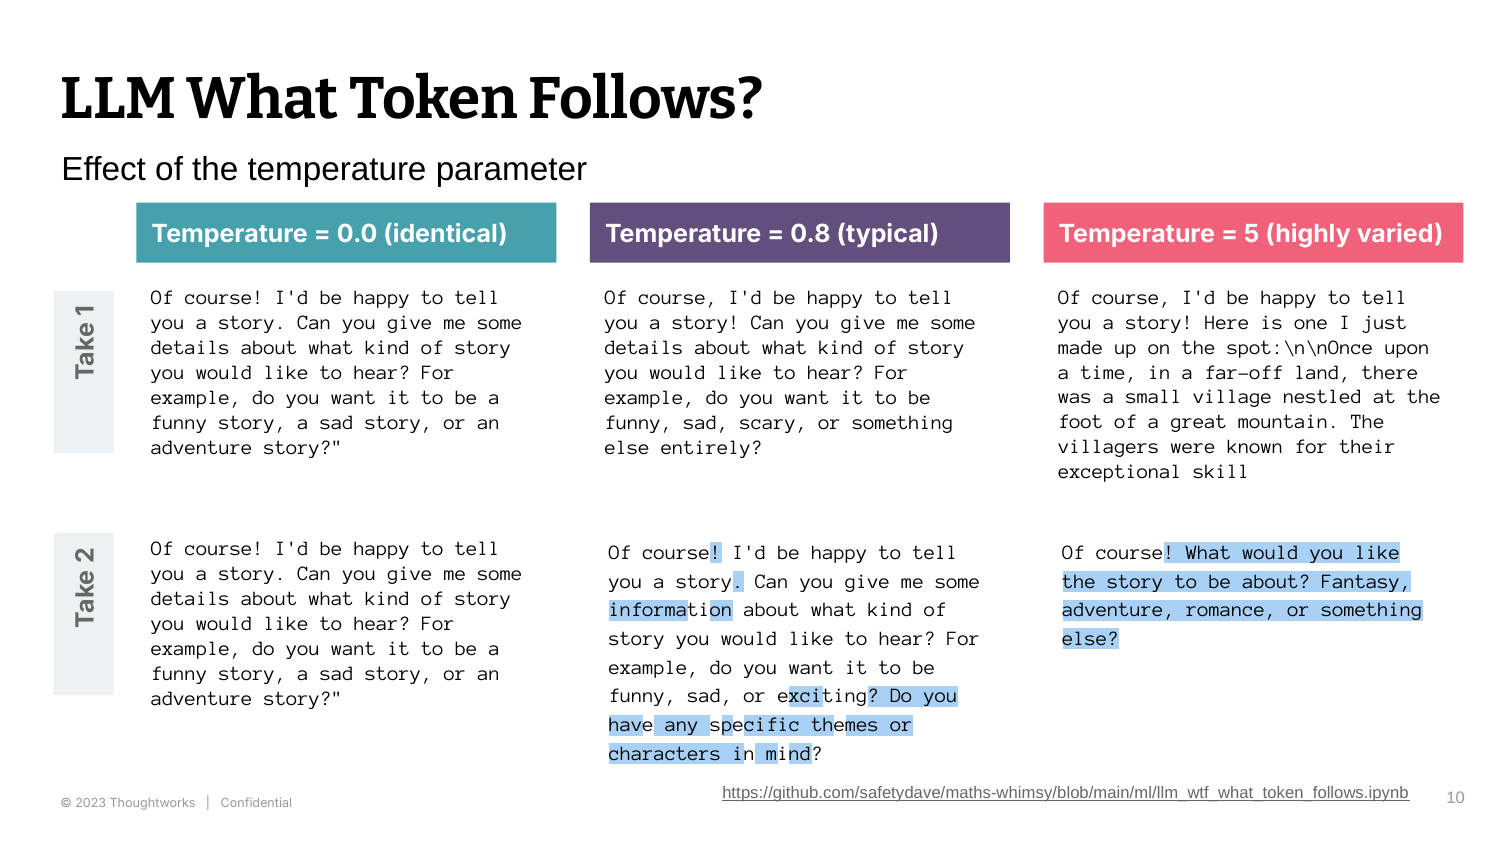

# LLM What Token Follows?
Effect of the temperature parameter
Temperature = 0.0 (identical)
Temperature = 0.8 (typical)
Temperature = 5 (highly varied)
Of course! I'd be happy to tell you a story. Can you give me some details about what kind of story you would like to hear? For example, do you want it to be a funny story, a sad story, or an adventure story?"
Of course, I'd be happy to tell you a story! Can you give me some details about what kind of story you would like to hear? For example, do you want it to be funny, sad, scary, or something else entirely?
Of course, I'd be happy to tell you a story! Here is one I just made up on the spot:\n\nOnce upon a time, in a far-off land, there was a small village nestled at the foot of a great mountain. The villagers were known for their exceptional skill
Take 1
Of course! I'd be happy to tell you a story. Can you give me some details about what kind of story you would like to hear? For example, do you want it to be a funny story, a sad story, or an adventure story?"
Of course! I'd be happy to tell you a story. Can you give me some information about what kind of story you would like to hear? For example, do you want it to be funny, sad, or exciting? Do you have any specific themes or characters in mind?
Of course! What would you like the story to be about? Fantasy, adventure, romance, or something else?
Take 2
10
https://github.com/safetydave/maths-whimsy/blob/main/ml/llm_wtf_what_token_follows.ipynb